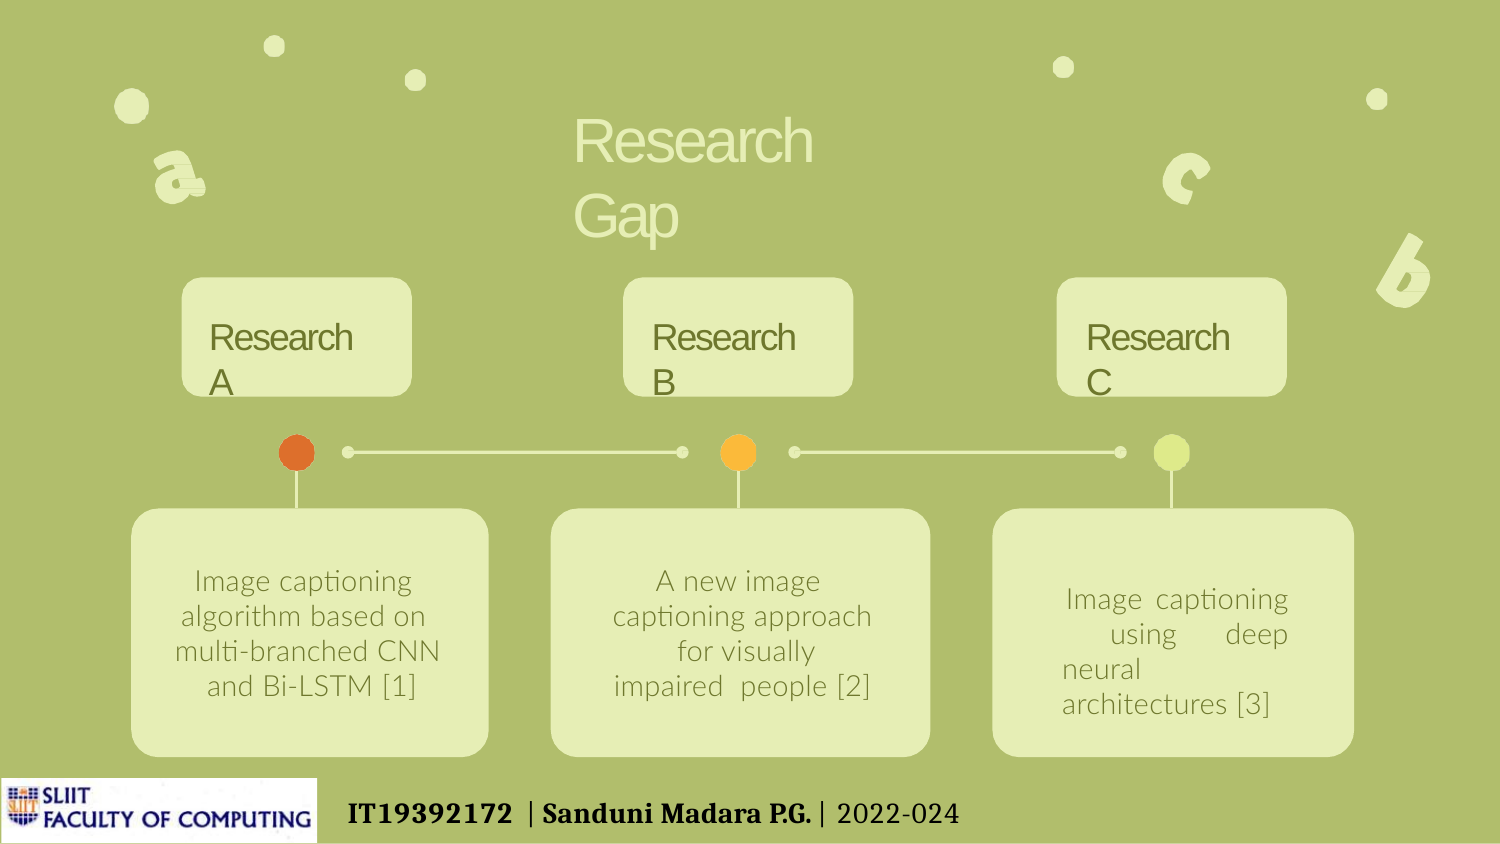

# Research Gap

Research A
Research B
Research C

Image captioning  algorithm based on  multi-branched CNN  and Bi-LSTM [1]
A new image  captioning approach  for visually impaired  people [2]
Image captioning  using deep neural  architectures [3]

IT19392172 | Sanduni Madara P.G. | 2022-024